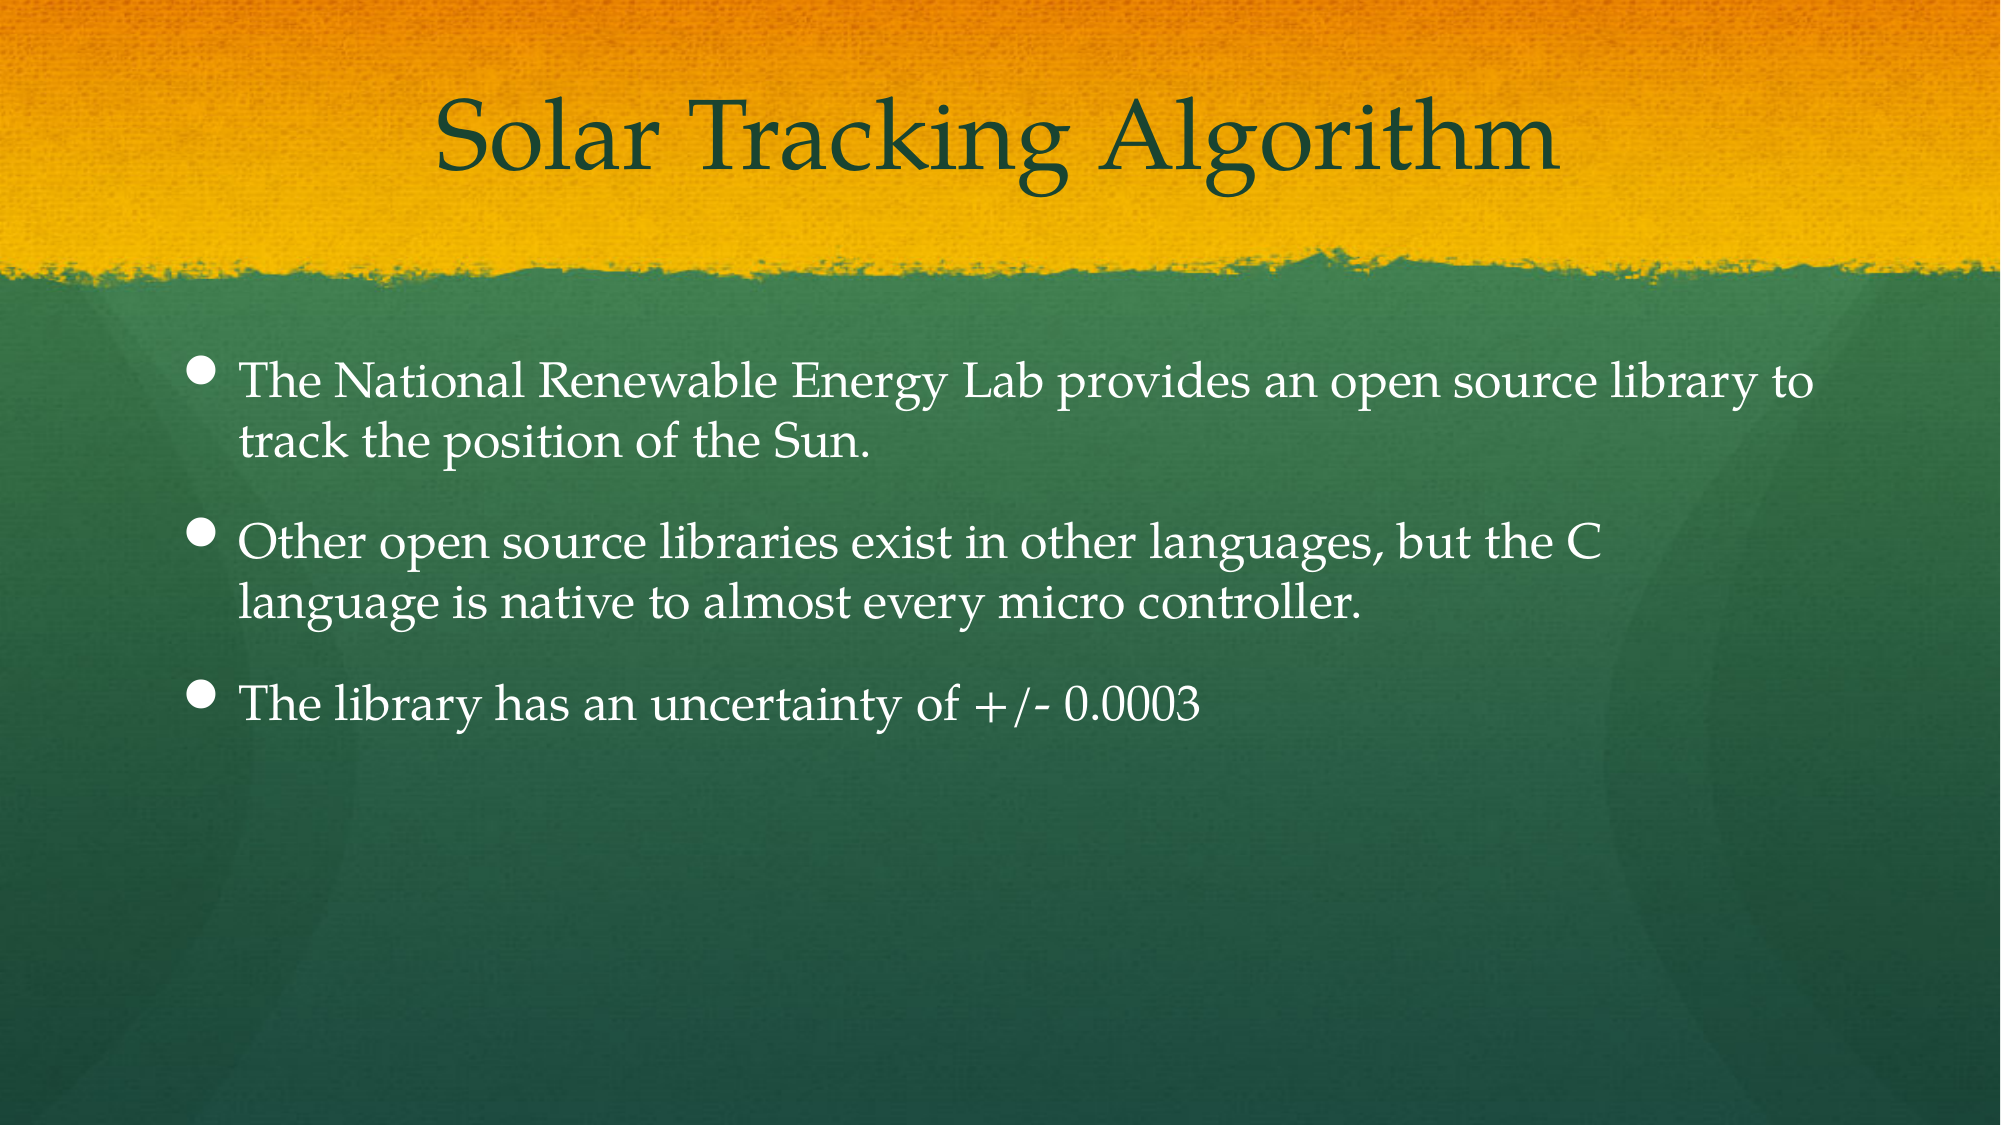

# Solar Tracking Algorithm
The National Renewable Energy Lab provides an open source library to track the position of the Sun.
Other open source libraries exist in other languages, but the C language is native to almost every micro controller.
The library has an uncertainty of +/- 0.0003